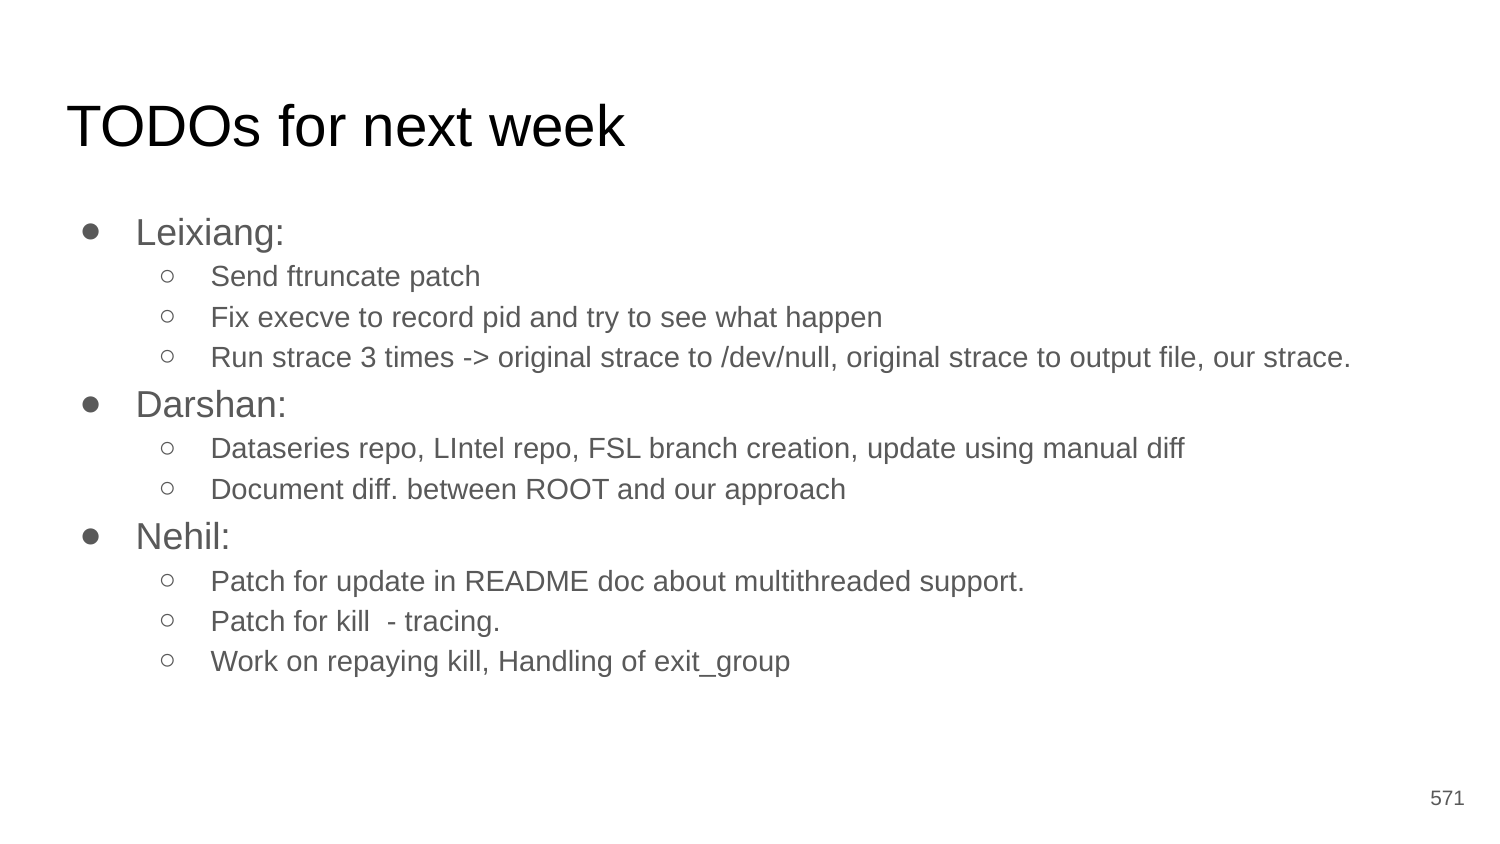

# TODOs for next week
Leixiang:
Send ftruncate patch
Fix execve to record pid and try to see what happen
Run strace 3 times -> original strace to /dev/null, original strace to output file, our strace.
Darshan:
Dataseries repo, LIntel repo, FSL branch creation, update using manual diff
Document diff. between ROOT and our approach
Nehil:
Patch for update in README doc about multithreaded support.
Patch for kill  - tracing.
Work on repaying kill, Handling of exit_group
571